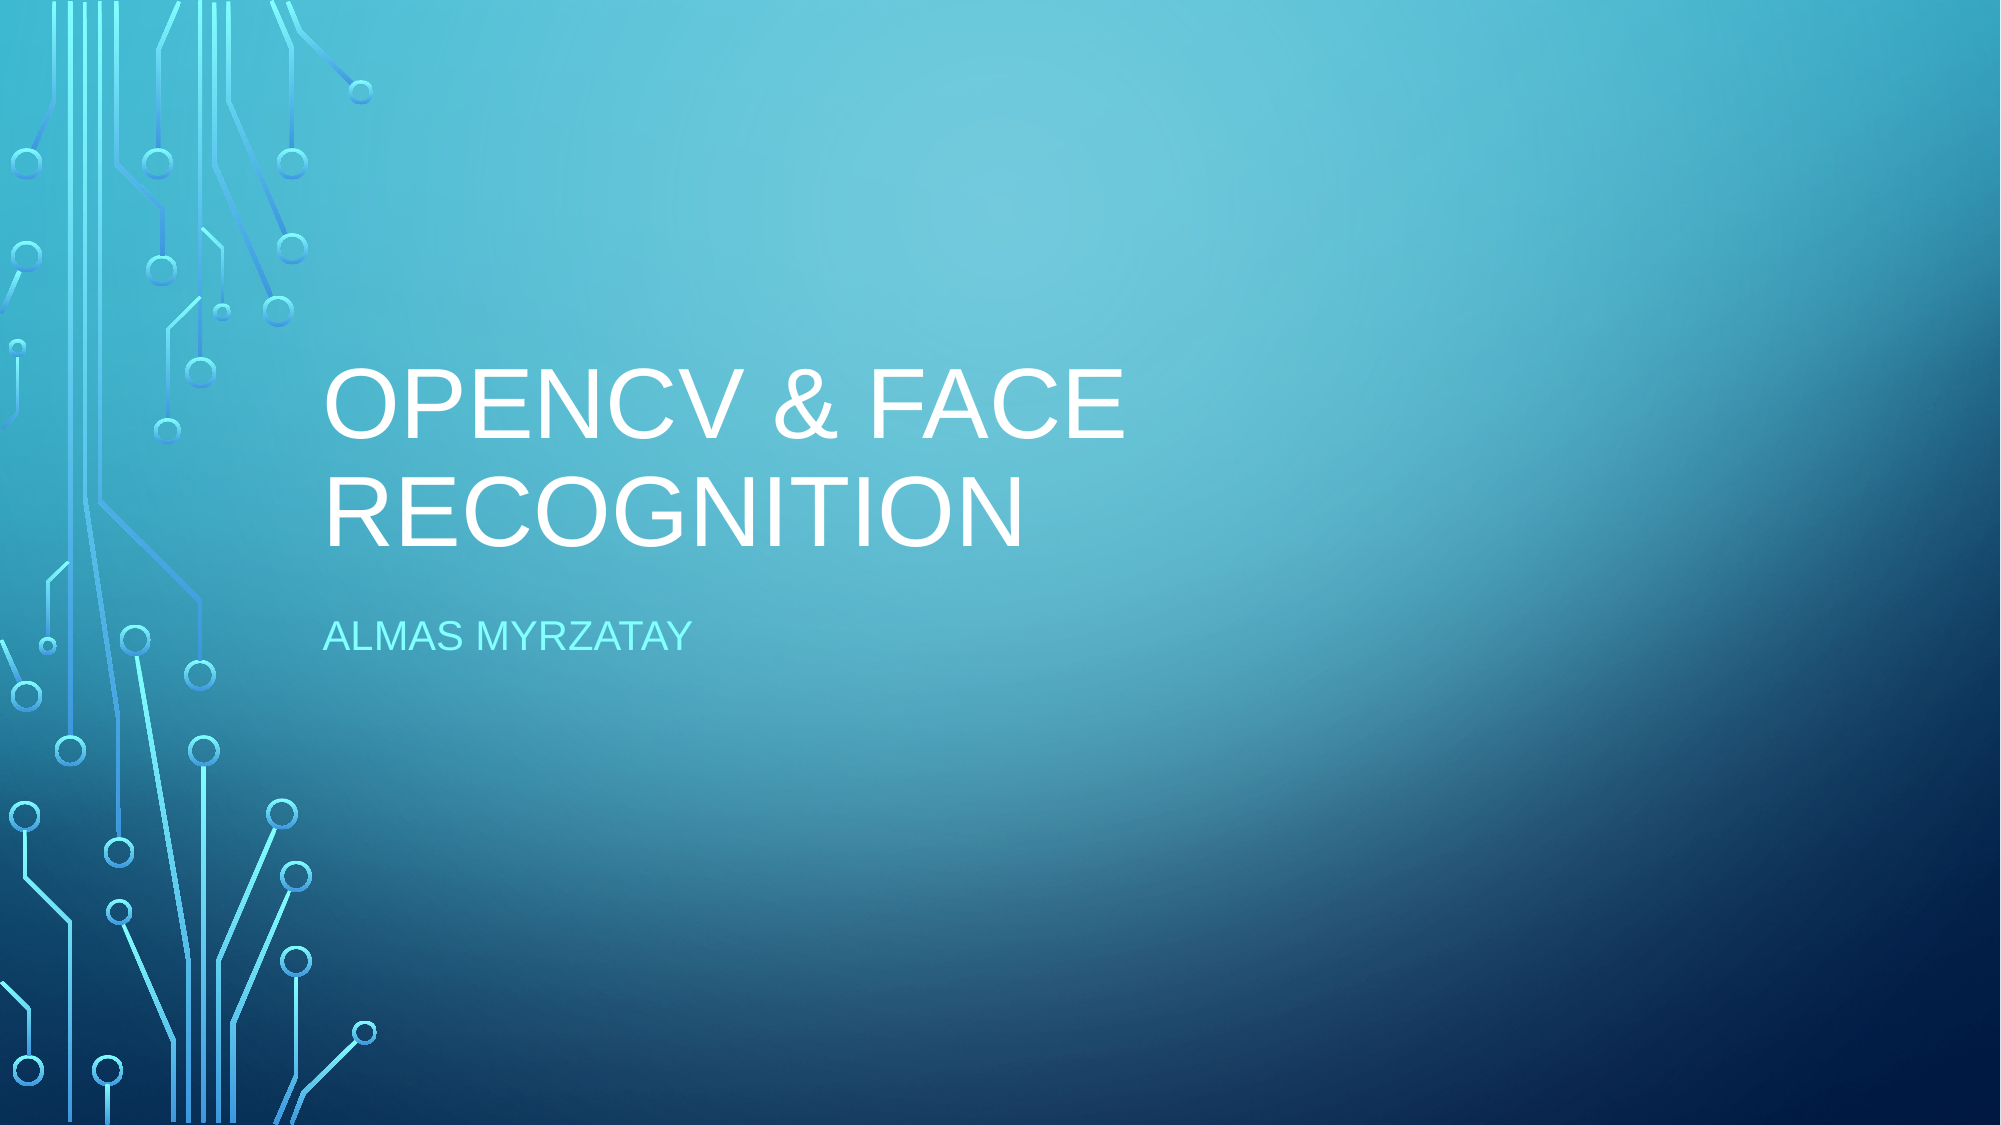

# OpenCV & Face Recognition
Almas Myrzatay